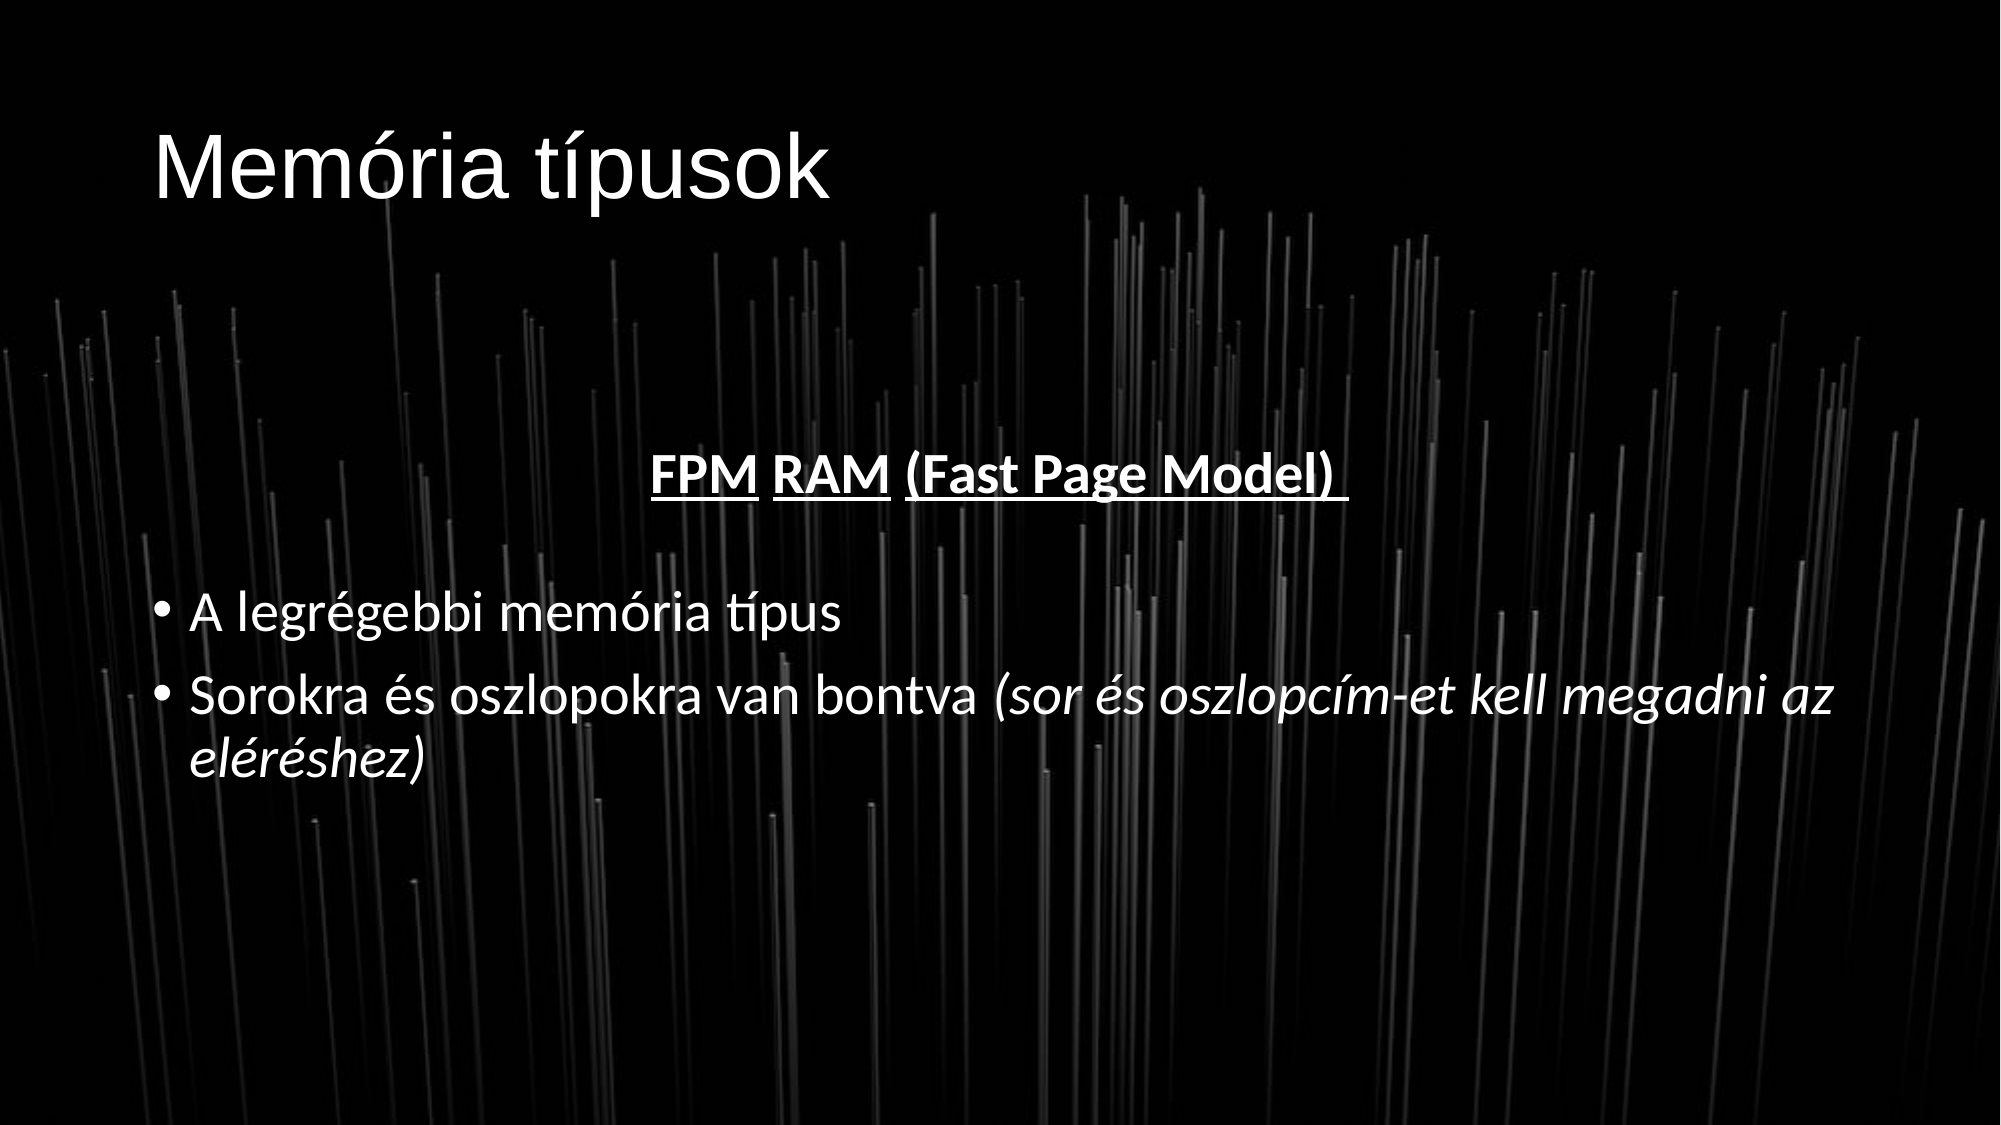

# Memória típusok
FPM RAM (Fast Page Model)

A legrégebbi memória típus
Sorokra és oszlopokra van bontva (sor és oszlopcím-et kell megadni az eléréshez)